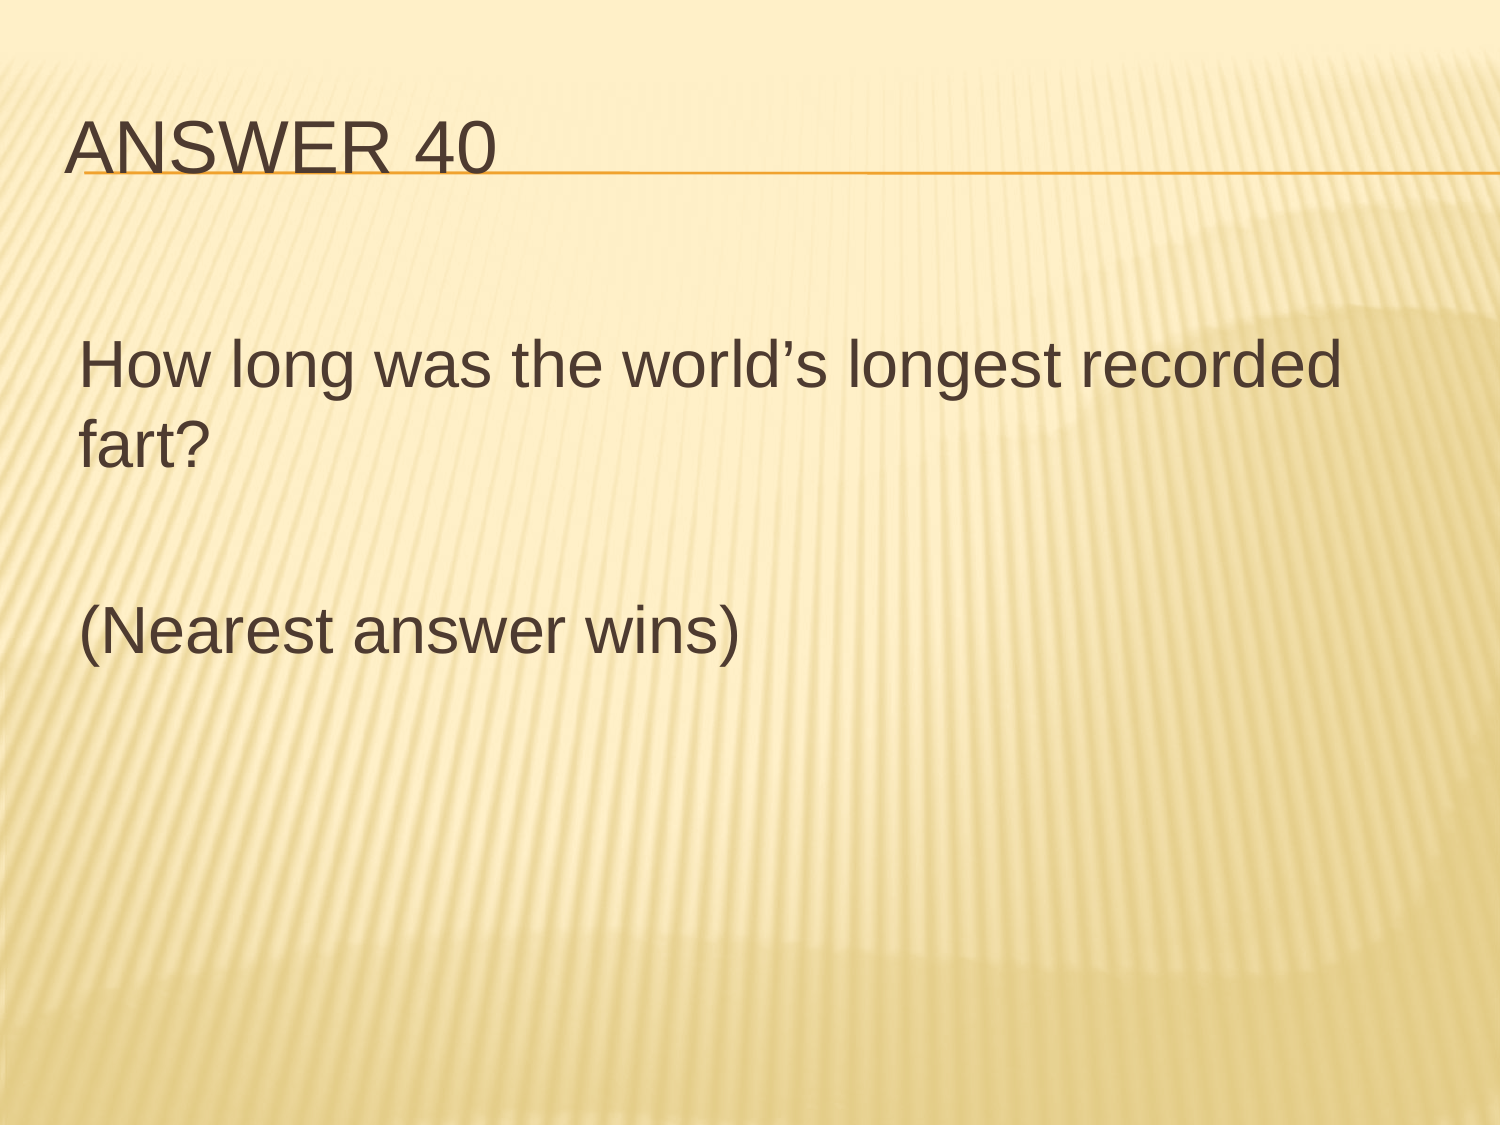

# Answer 40

How long was the world’s longest recorded fart?

(Nearest answer wins)